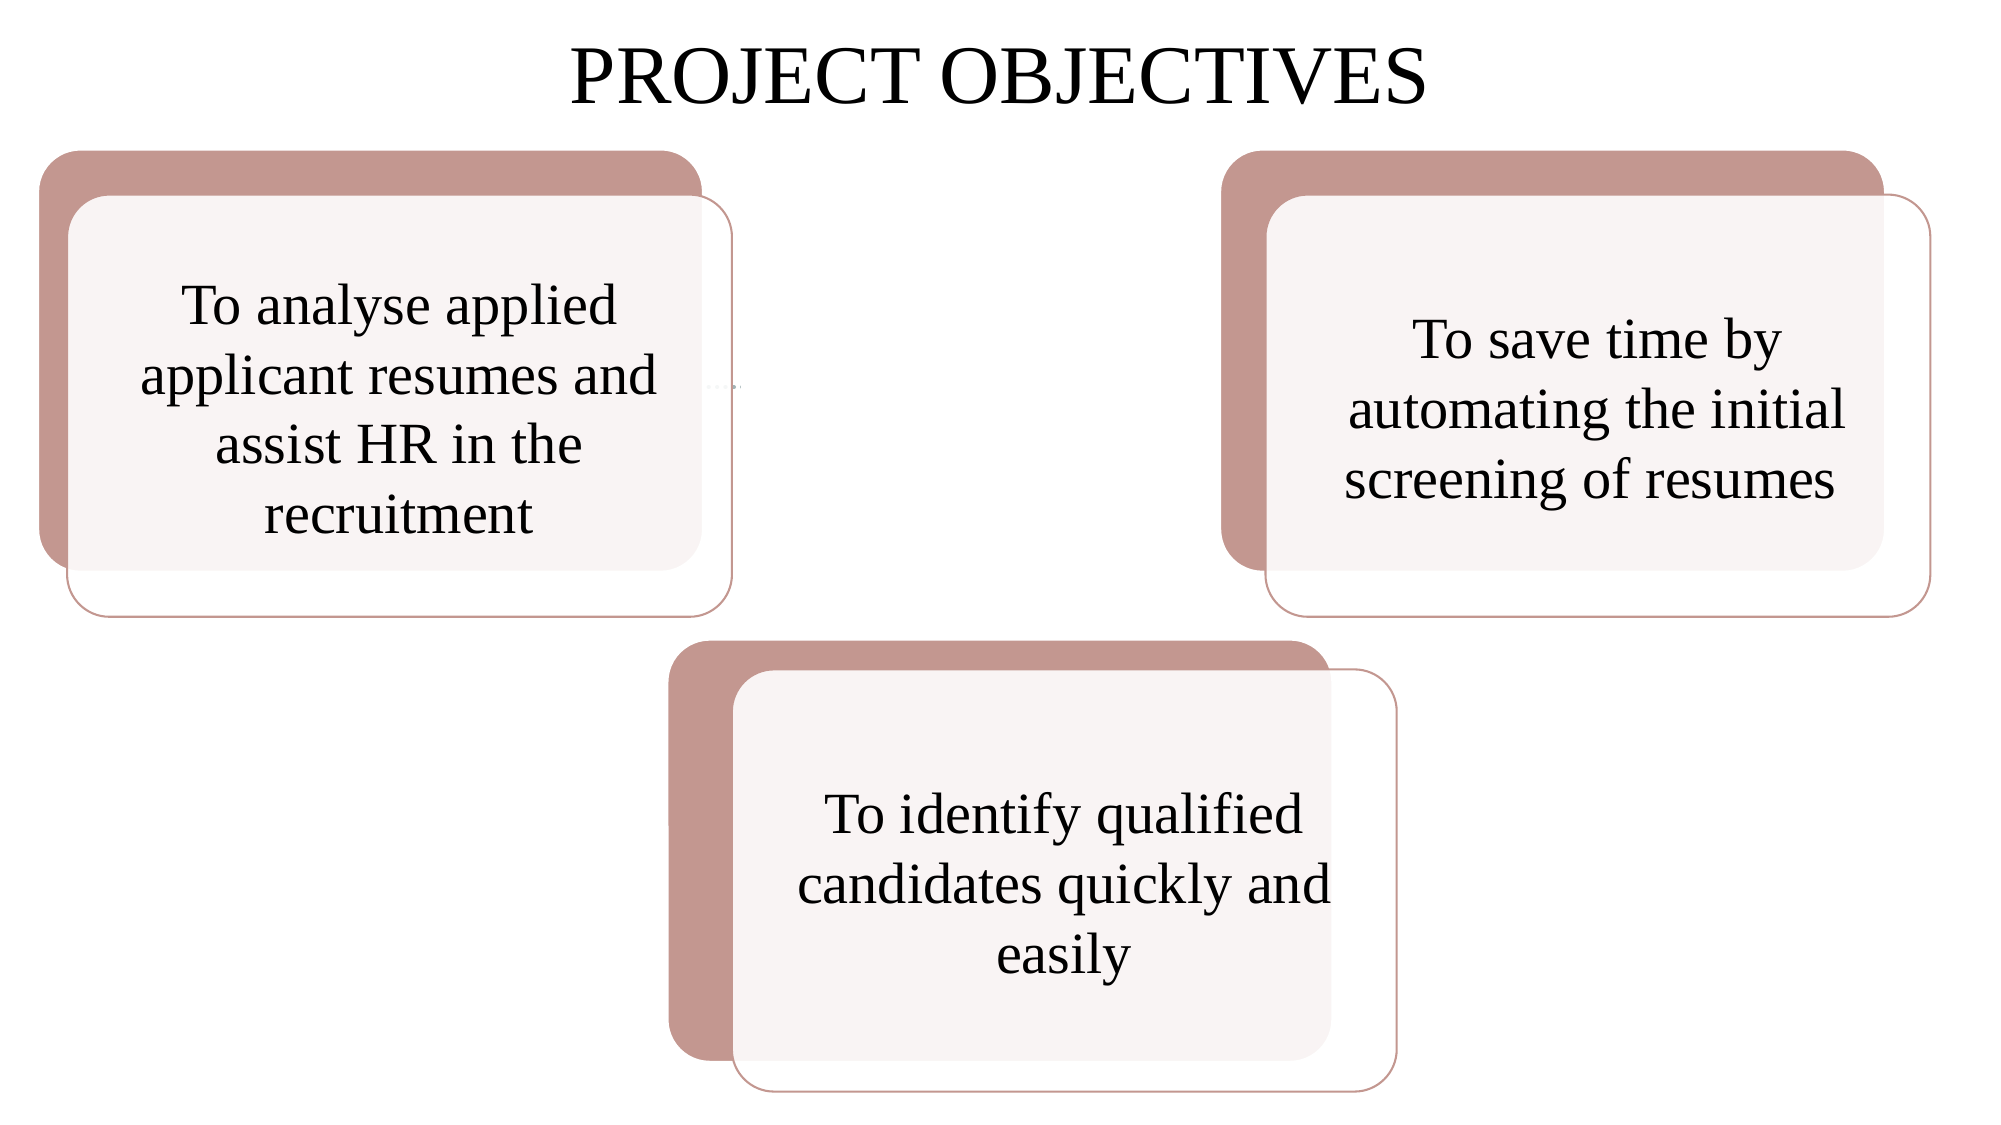

PROJECT OBJECTIVES

To analyse applied applicant resumes and assist HR in the recruitment
To save time by automating the initial screening of resumes

To identify qualified candidates quickly and easily